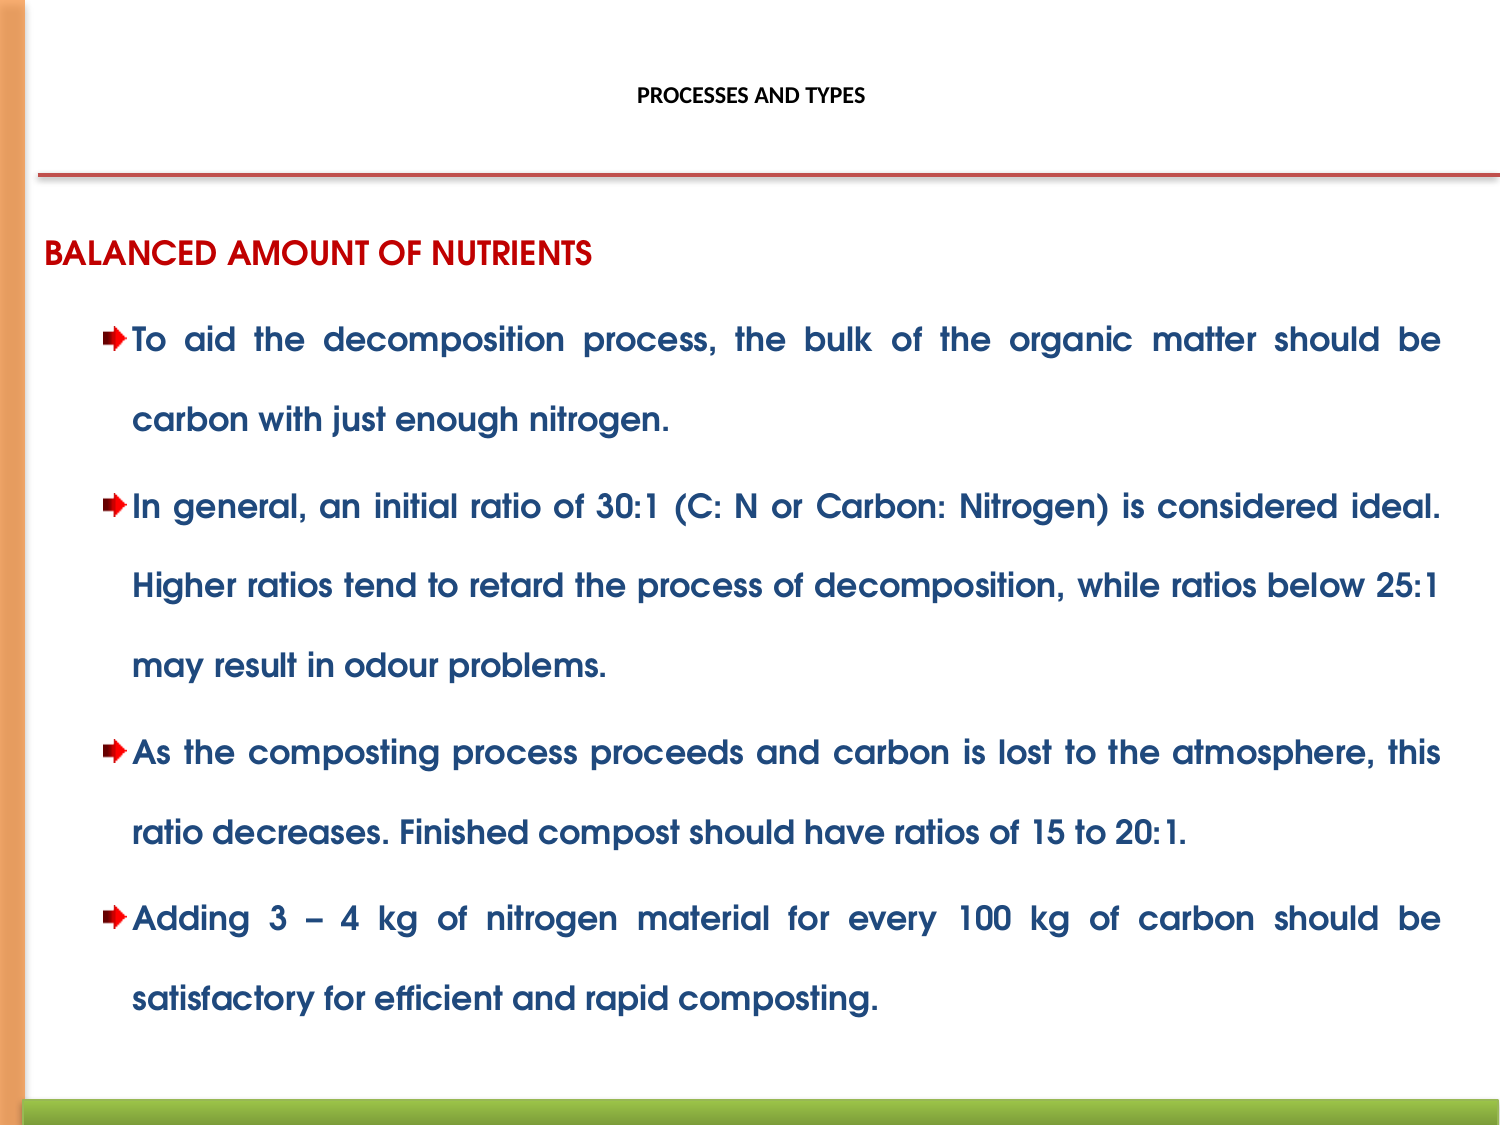

# PROCESSES AND TYPES
BALANCED AMOUNT OF NUTRIENTS
To aid the decomposition process, the bulk of the organic matter should be carbon with just enough nitrogen.
In general, an initial ratio of 30:1 (C: N or Carbon: Nitrogen) is considered ideal. Higher ratios tend to retard the process of decomposition, while ratios below 25:1 may result in odour problems.
As the composting process proceeds and carbon is lost to the atmosphere, this ratio decreases. Finished compost should have ratios of 15 to 20:1.
Adding 3 – 4 kg of nitrogen material for every 100 kg of carbon should be satisfactory for efficient and rapid composting.